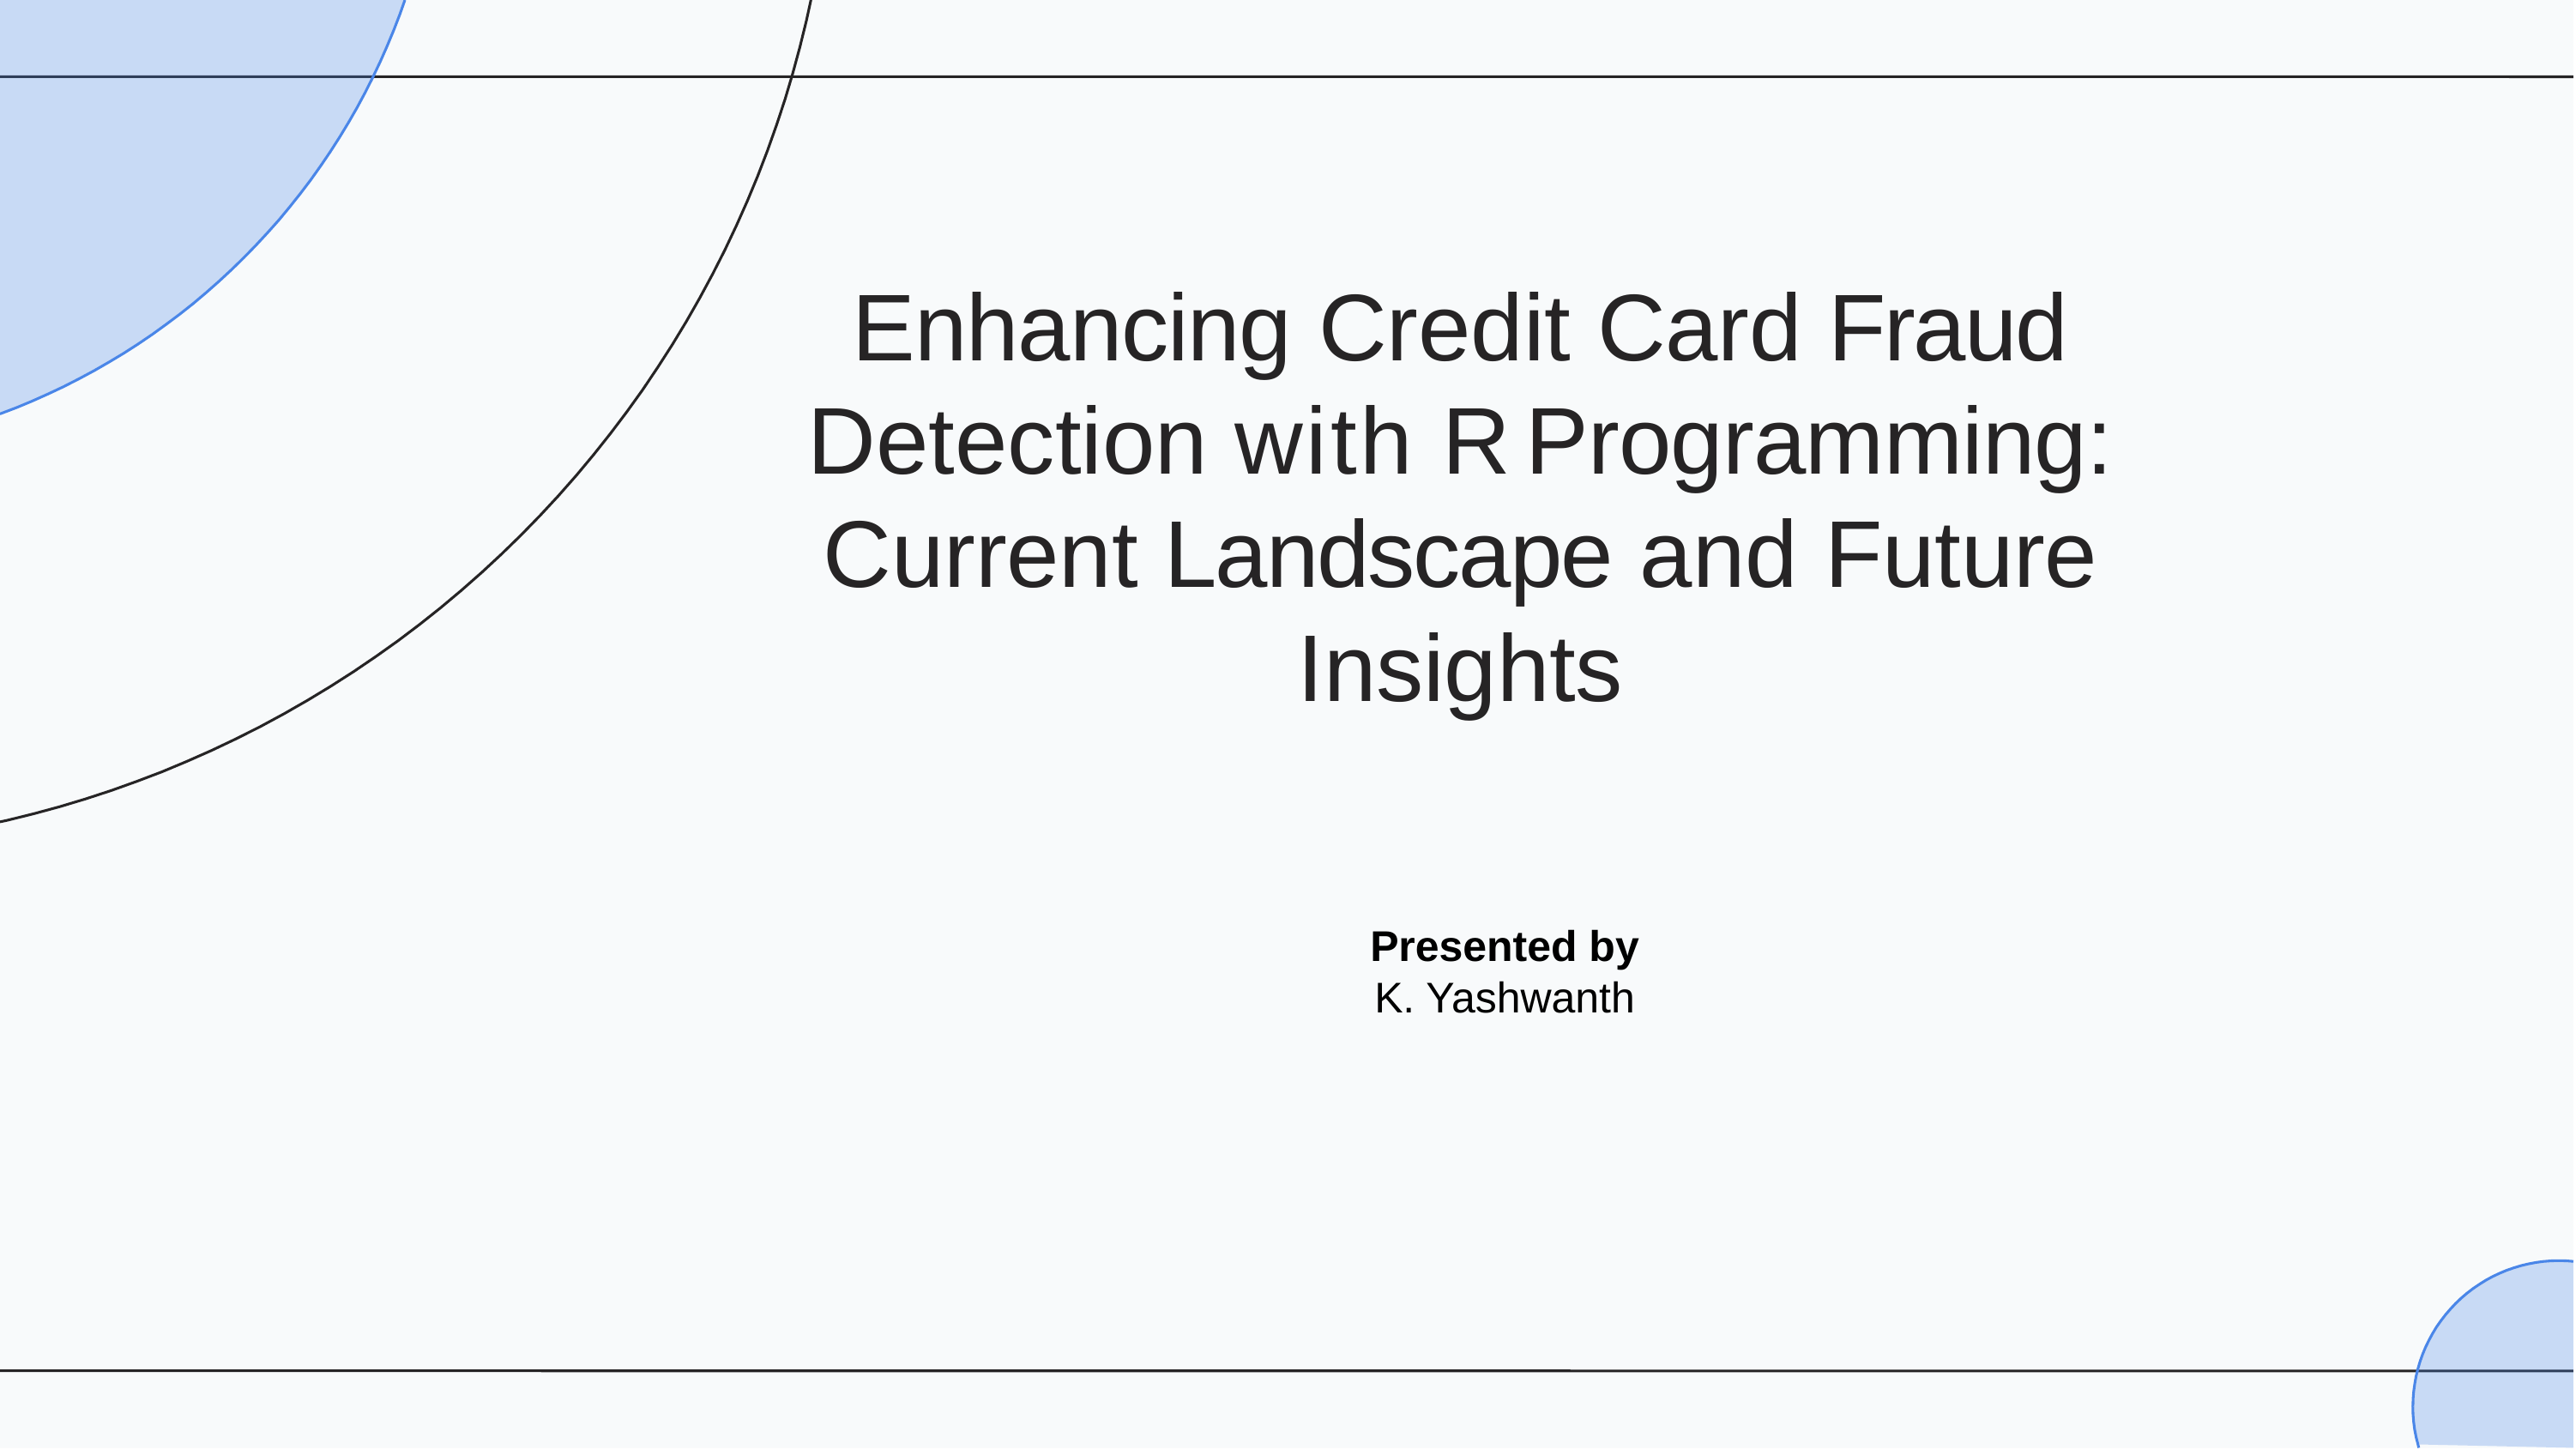

Enhancing Credit Card Fraud Detection with R Programming: Current Landscape and Future Insights
Presented by
K. Yashwanth